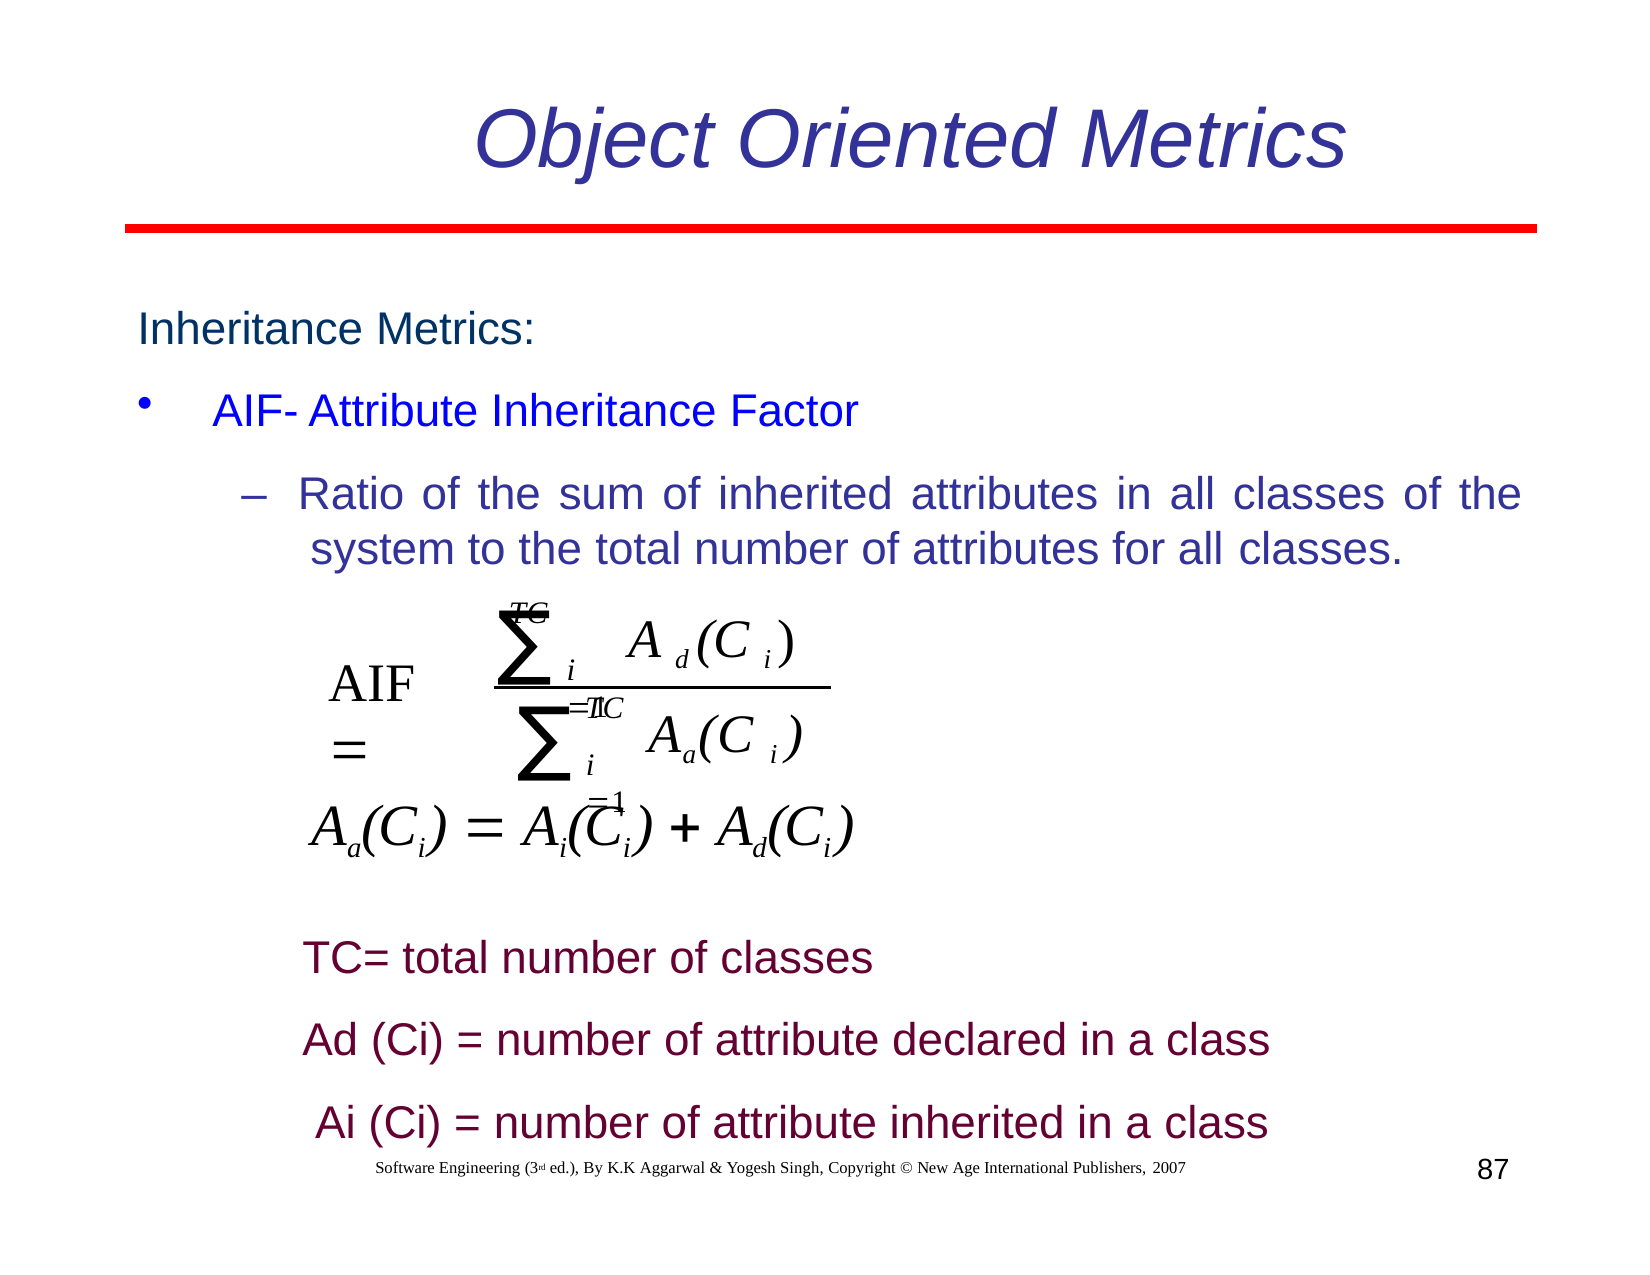

# Object Oriented Metrics

Inheritance Metrics:
AIF- Attribute Inheritance Factor
–	Ratio of the sum of inherited attributes in all classes of the  system to the total number of attributes for all classes.
TC
∑
A d (C i )
AIF	=
i =1
∑
TC
i =1

Aa(C i )
Aa(Ci ) = Ai(Ci ) + Ad(Ci )

TC= total number of classes
Ad (Ci) = number of attribute declared in a class  Ai (Ci) = number of attribute inherited in a class
87
Software Engineering (3rd  ed.), By K.K Aggarwal & Yogesh Singh, Copyright © New Age International Publishers, 2007